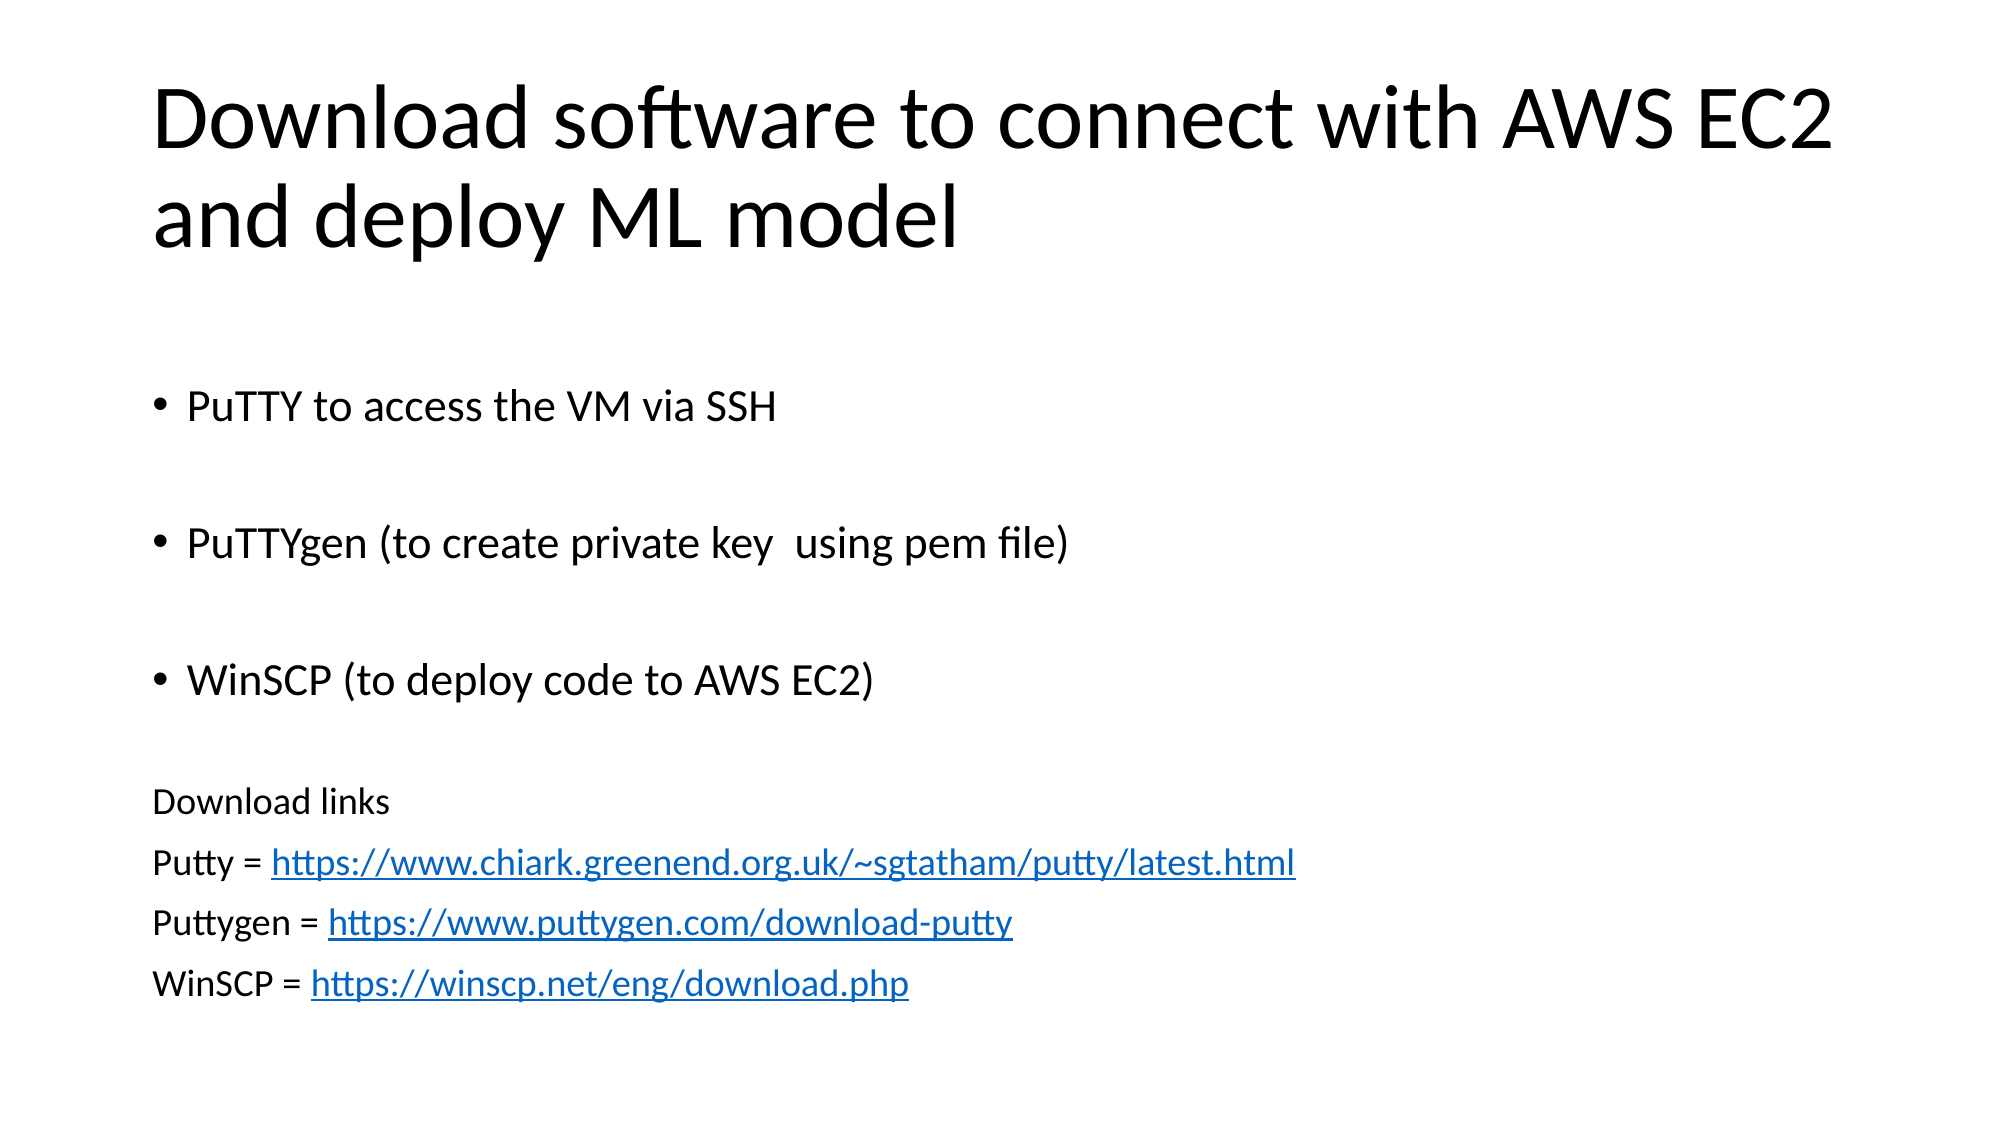

# Download software to connect with AWS EC2 and deploy ML model

PuTTY to access the VM via SSH

PuTTYgen (to create private key  using pem file)

WinSCP (to deploy code to AWS EC2)

Download links
Putty = https://www.chiark.greenend.org.uk/~sgtatham/putty/latest.html
Puttygen = https://www.puttygen.com/download-putty
WinSCP = https://winscp.net/eng/download.php